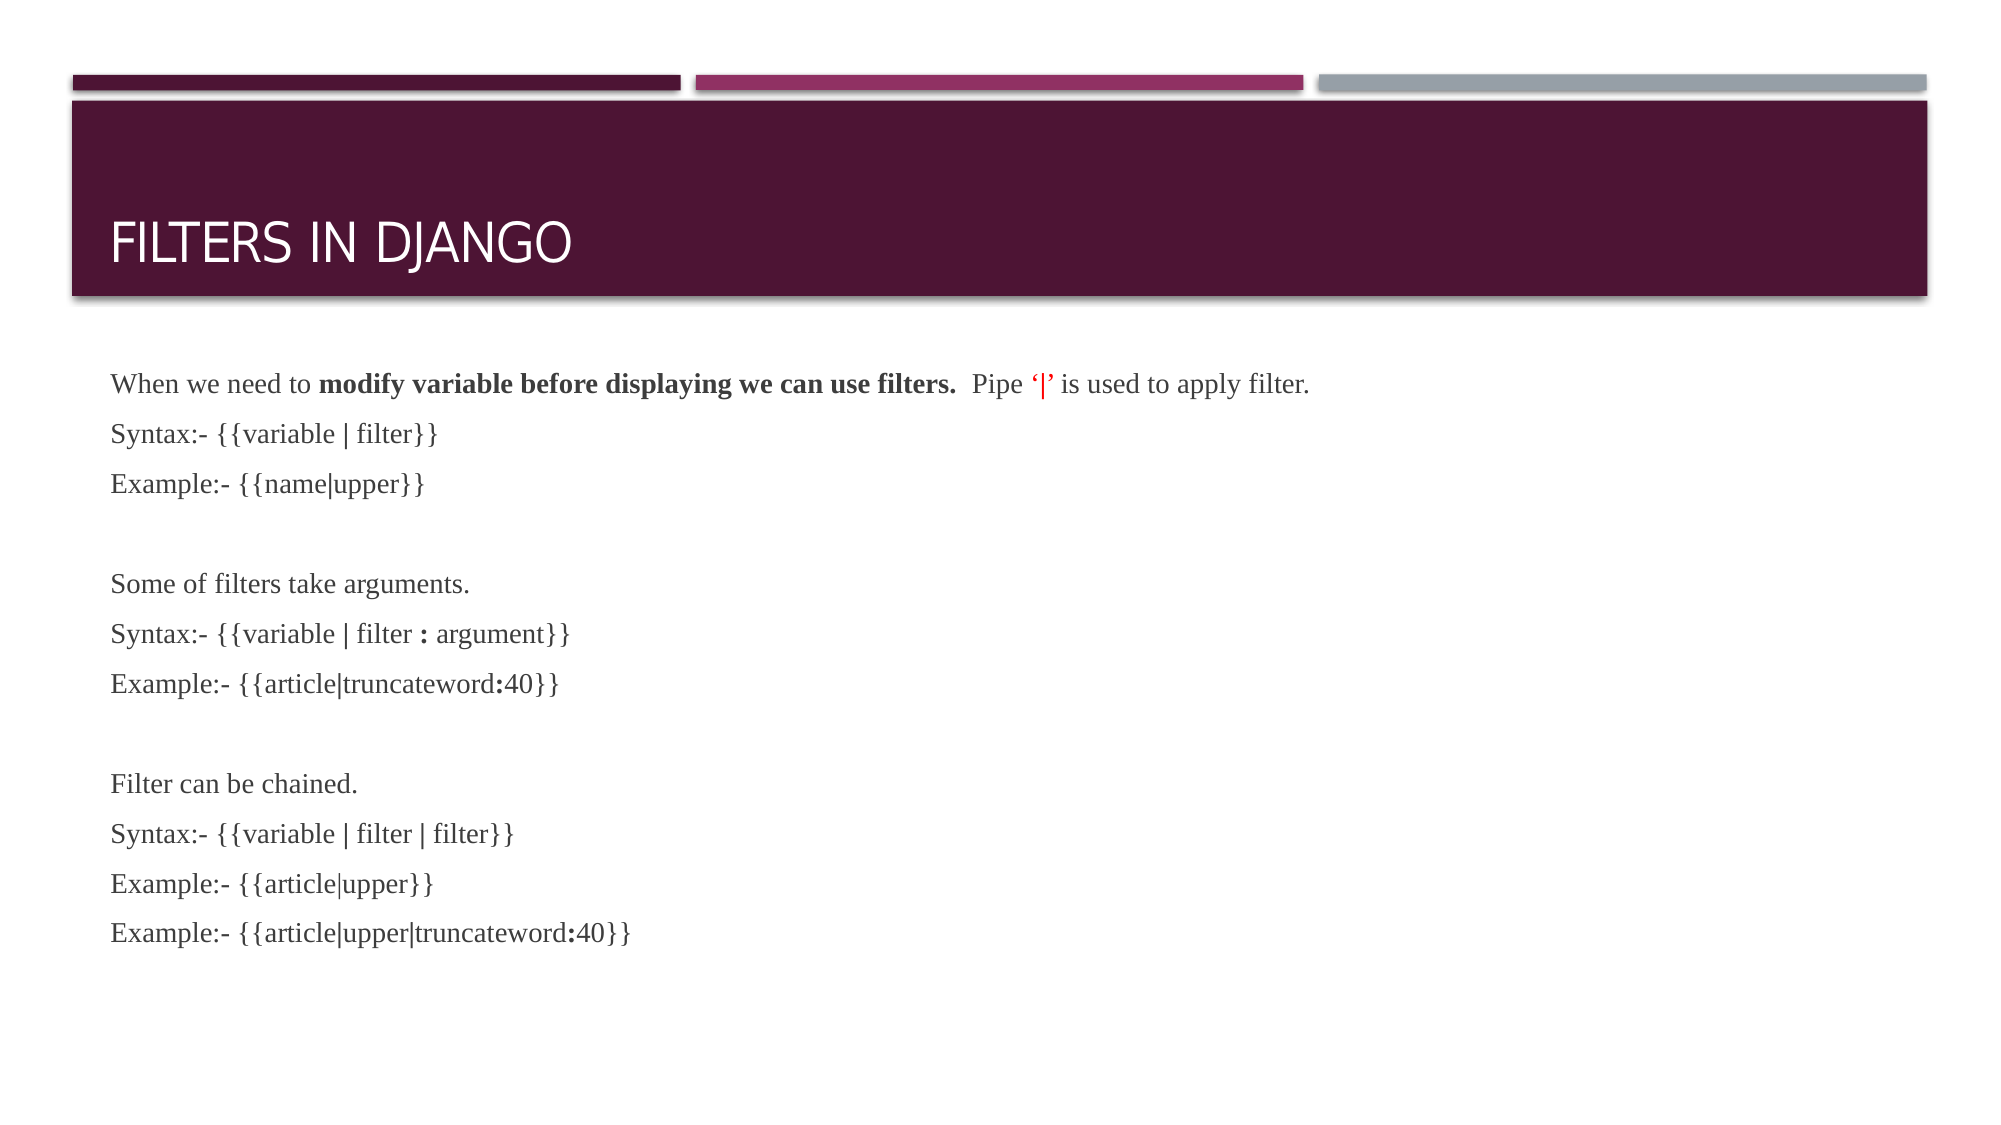

# Filters in django
When we need to modify variable before displaying we can use filters.  Pipe ‘|’ is used to apply filter.
Syntax:- {{variable | filter}}
Example:- {{name|upper}}

Some of filters take arguments.
Syntax:- {{variable | filter : argument}}
Example:- {{article|truncateword:40}}

Filter can be chained.
Syntax:- {{variable | filter | filter}}
Example:- {{article|upper}}
Example:- {{article|upper|truncateword:40}}